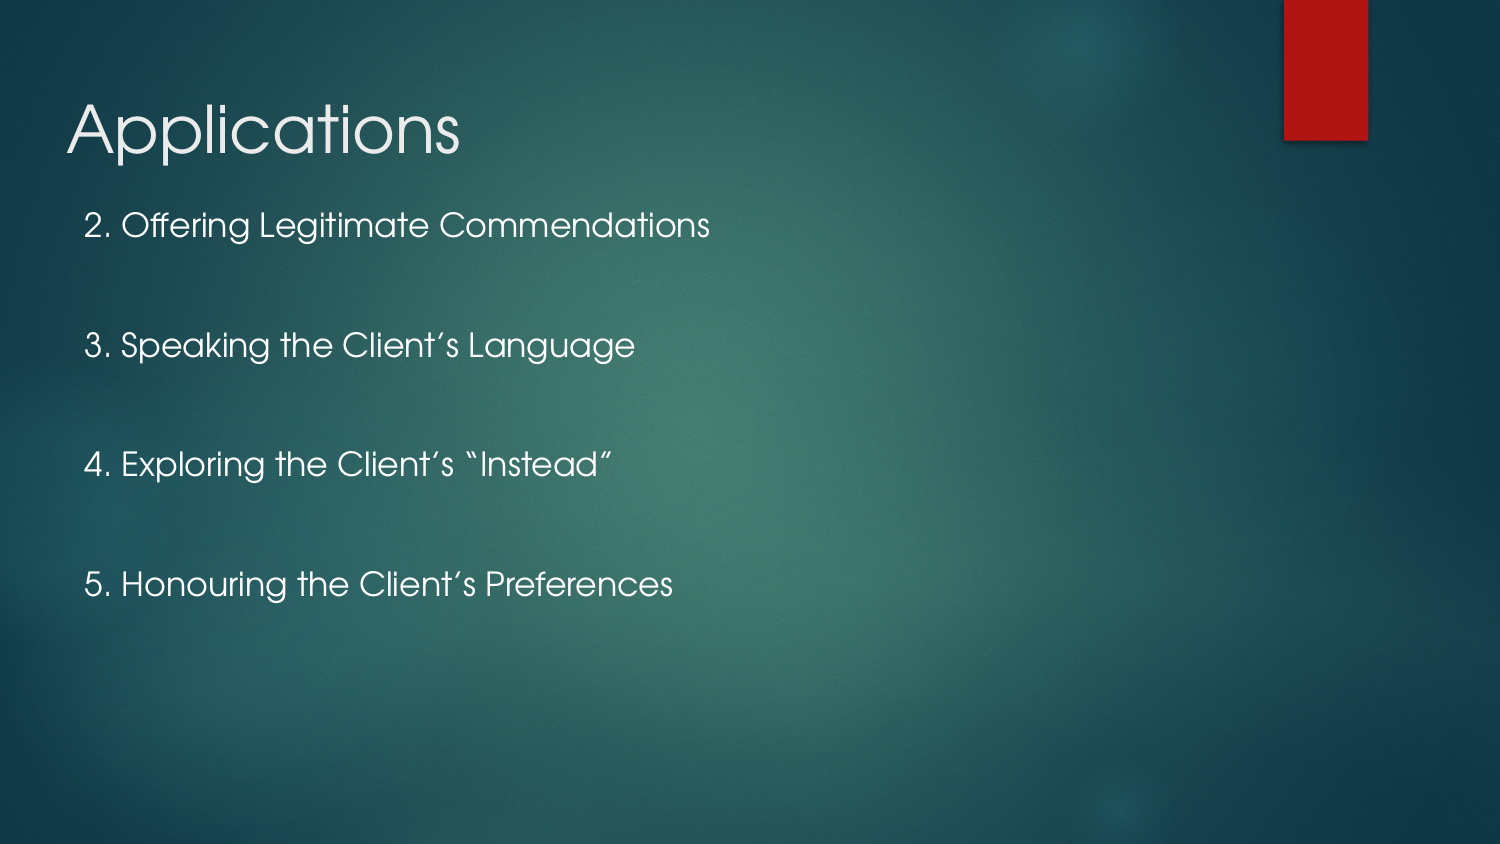

# Applications
2. Offering Legitimate Commendations

3. Speaking the Client’s Language

4. Exploring the Client’s “Instead”

5. Honouring the Client’s Preferences